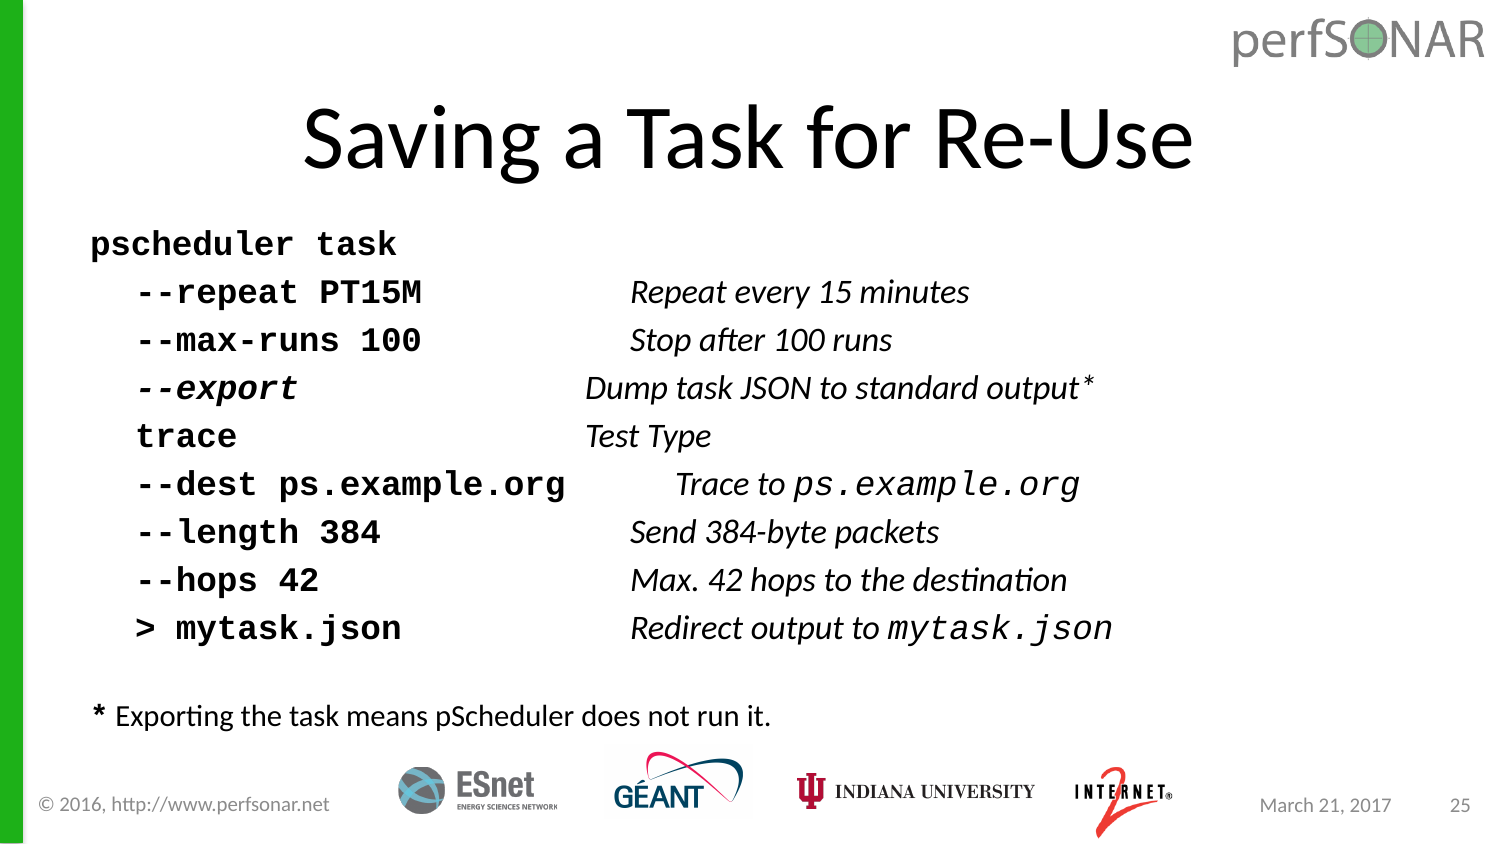

# Saving a Task for Re-Use
pscheduler task
	--repeat PT15M					Repeat every 15 minutes
	--max-runs 100					Stop after 100 runs
	--export							Dump task JSON to standard output*
	trace								Test Type
	--dest ps.example.org			Trace to ps.example.org
	--length 384						Send 384-byte packets
	--hops 42							Max. 42 hops to the destination
	> mytask.json						Redirect output to mytask.json

* Exporting the task means pScheduler does not run it.

© 2016, http://www.perfsonar.net
March 21, 2017
25